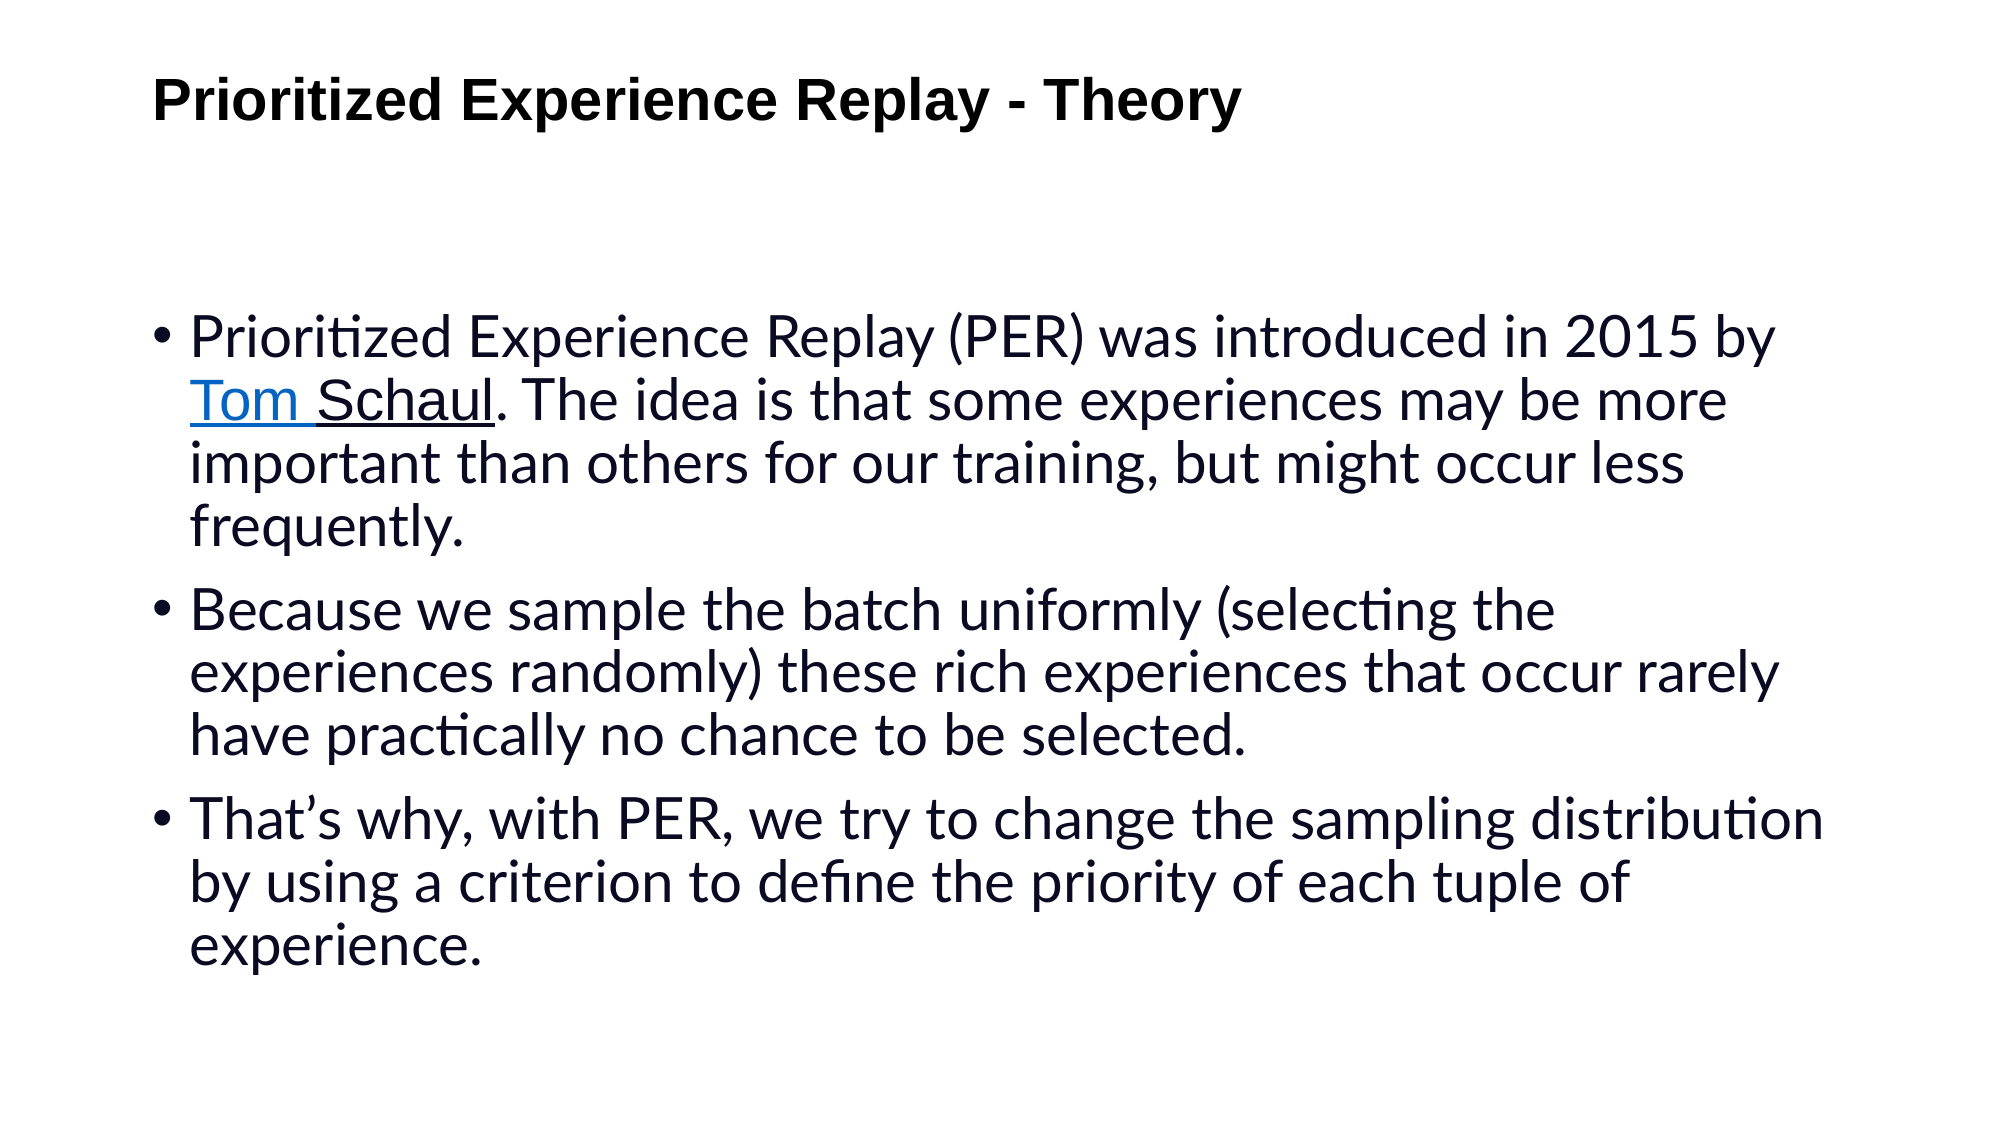

# Prioritized Experience Replay - Theory
Prioritized Experience Replay (PER) was introduced in 2015 by Tom Schaul. The idea is that some experiences may be more important than others for our training, but might occur less frequently.
Because we sample the batch uniformly (selecting the experiences randomly) these rich experiences that occur rarely have practically no chance to be selected.
That’s why, with PER, we try to change the sampling distribution by using a criterion to define the priority of each tuple of experience.